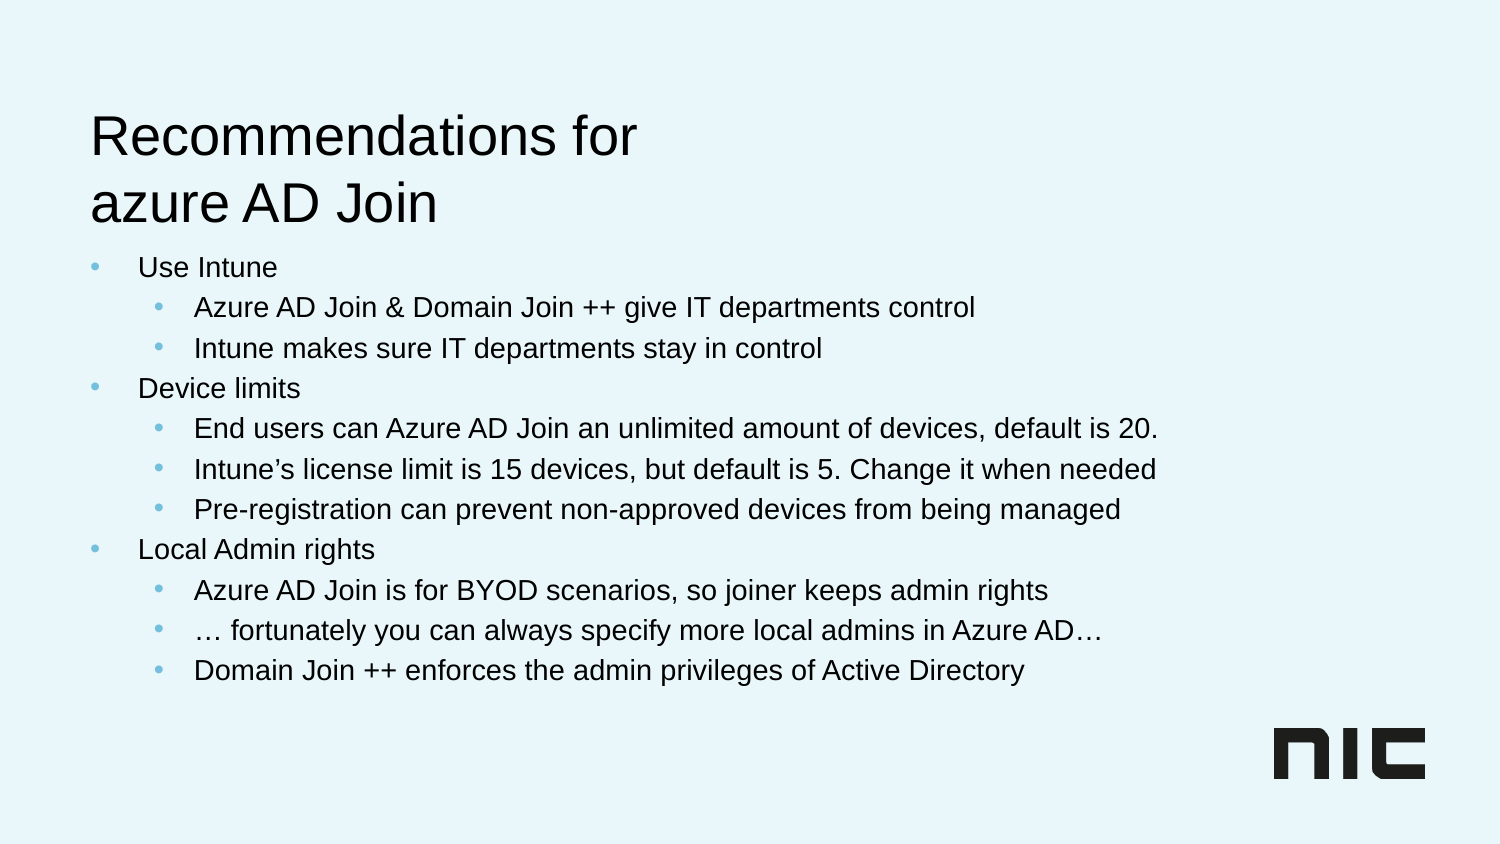

# Recommendations for azure AD Join
Use Intune
Azure AD Join & Domain Join ++ give IT departments control
Intune makes sure IT departments stay in control
Device limits
End users can Azure AD Join an unlimited amount of devices, default is 20.
Intune’s license limit is 15 devices, but default is 5. Change it when needed
Pre-registration can prevent non-approved devices from being managed
Local Admin rights
Azure AD Join is for BYOD scenarios, so joiner keeps admin rights
… fortunately you can always specify more local admins in Azure AD…
Domain Join ++ enforces the admin privileges of Active Directory